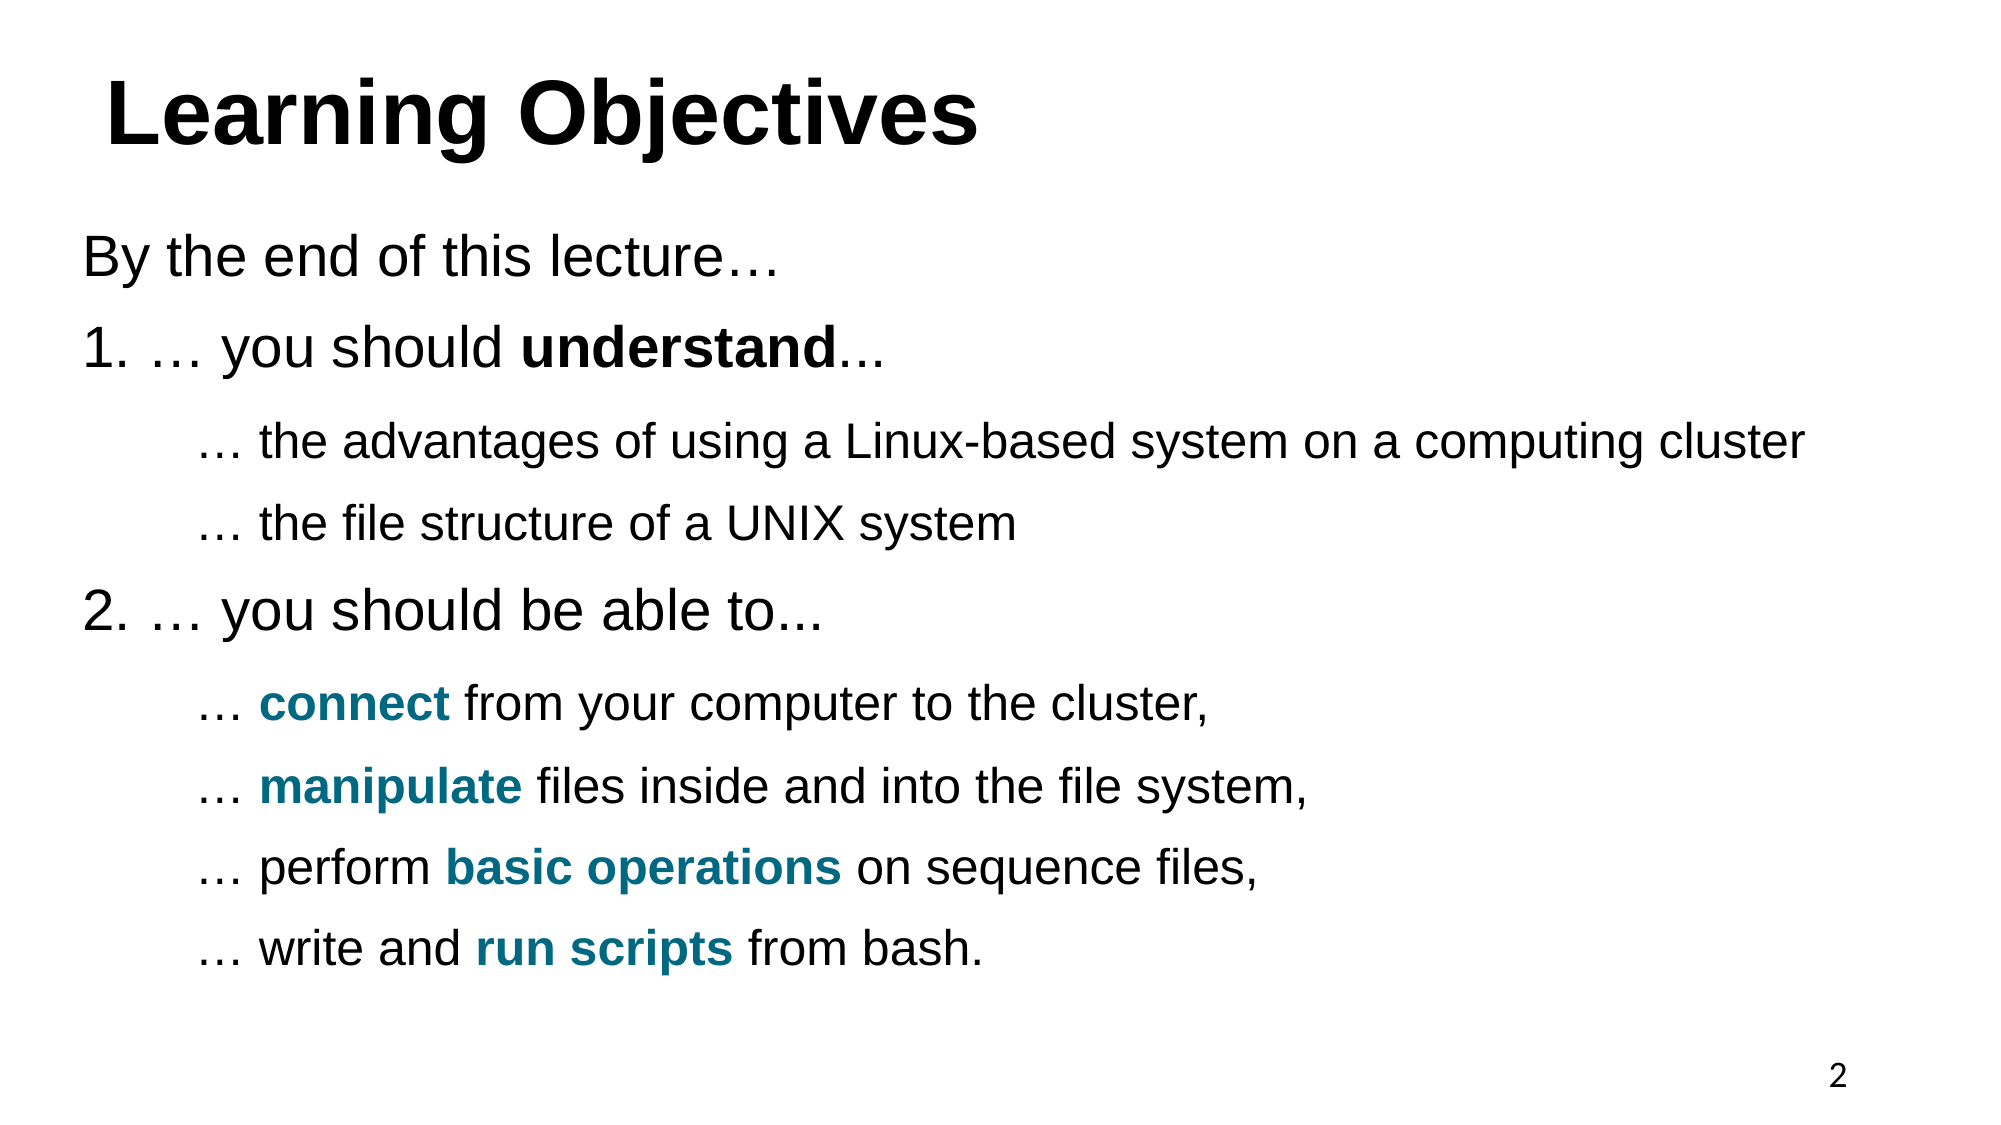

Learning Objectives
By the end of this lecture…
1. … you should understand...
 	… the advantages of using a Linux-based system on a computing cluster
 	… the file structure of a UNIX system
2. … you should be able to...
 	… connect from your computer to the cluster,
 	… manipulate files inside and into the file system,
 	… perform basic operations on sequence files,
 	… write and run scripts from bash.

2